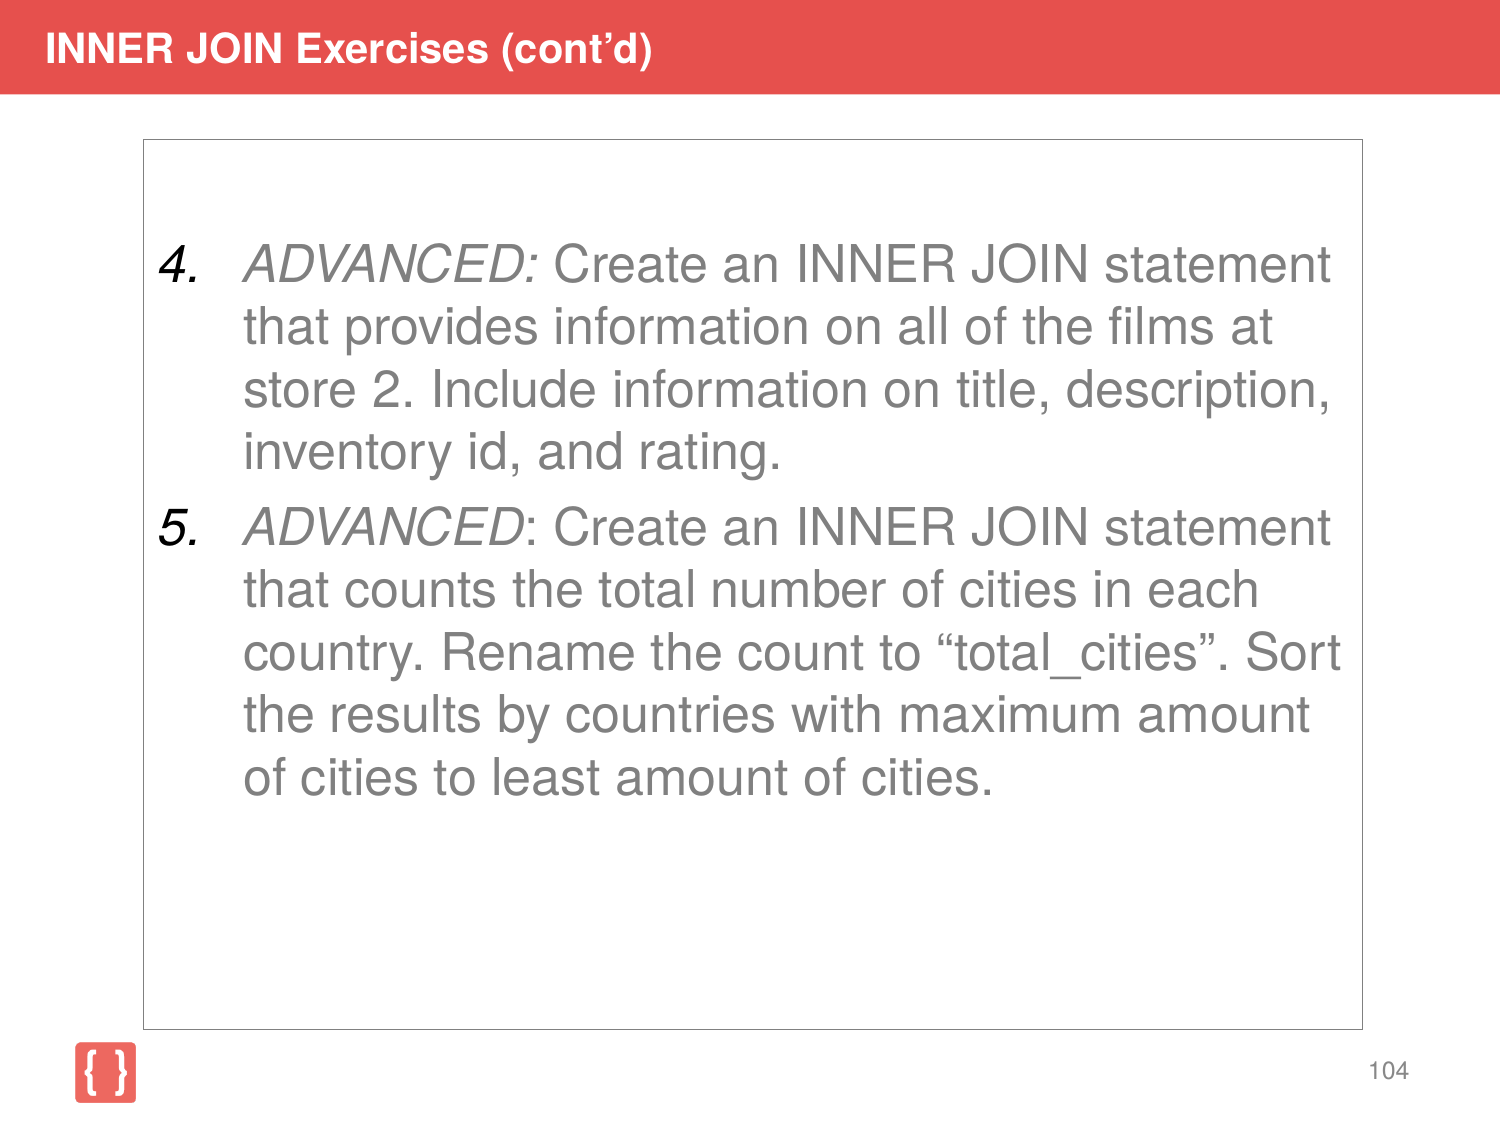

# INNER JOIN Exercises (cont’d)

ADVANCED: Create an INNER JOIN statement that provides information on all of the films at store 2. Include information on title, description, inventory id, and rating.
ADVANCED: Create an INNER JOIN statement that counts the total number of cities in each country. Rename the count to “total_cities”. Sort the results by countries with maximum amount of cities to least amount of cities.
104